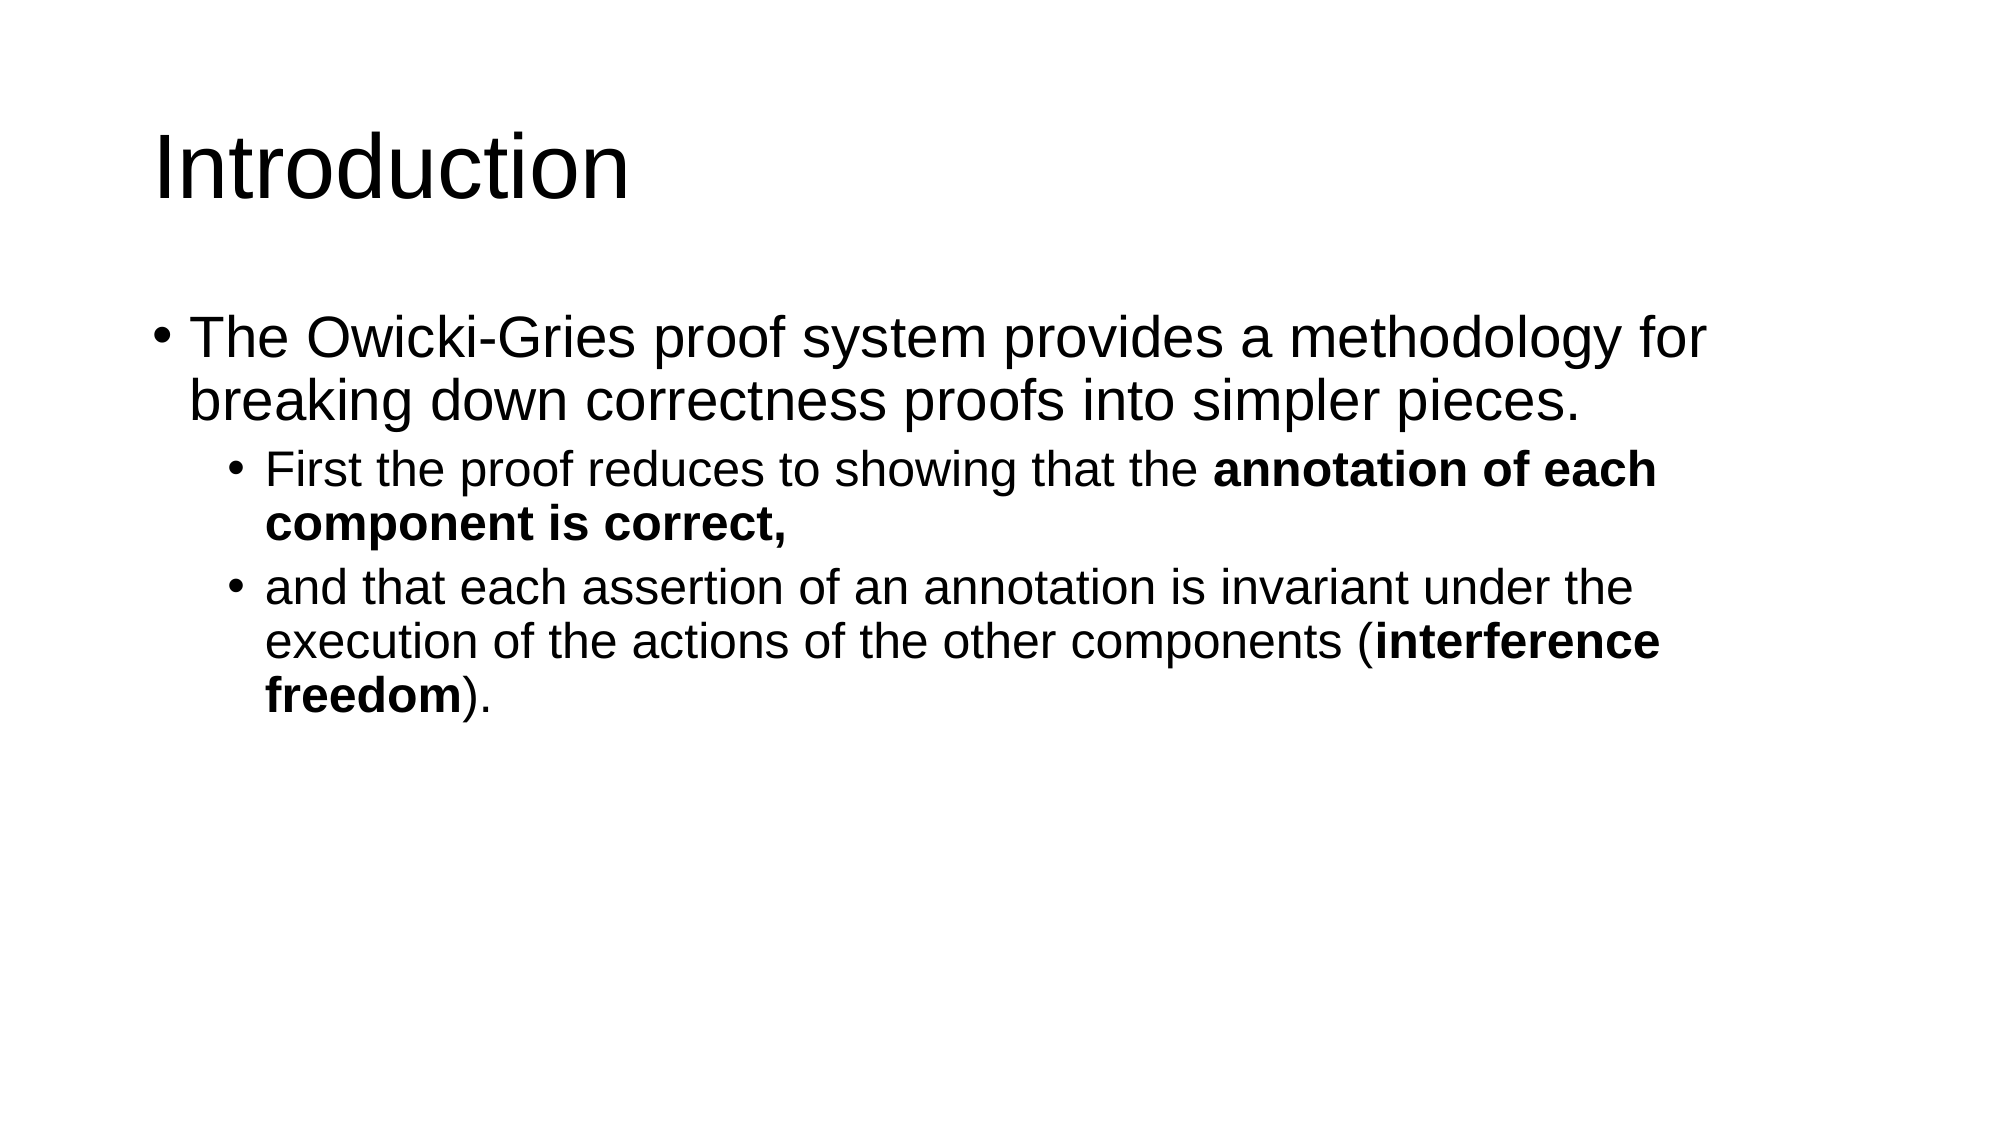

# Introduction
The Owicki-Gries proof system provides a methodology for breaking down correctness proofs into simpler pieces.
First the proof reduces to showing that the annotation of each component is correct,
and that each assertion of an annotation is invariant under the execution of the actions of the other components (interference freedom).